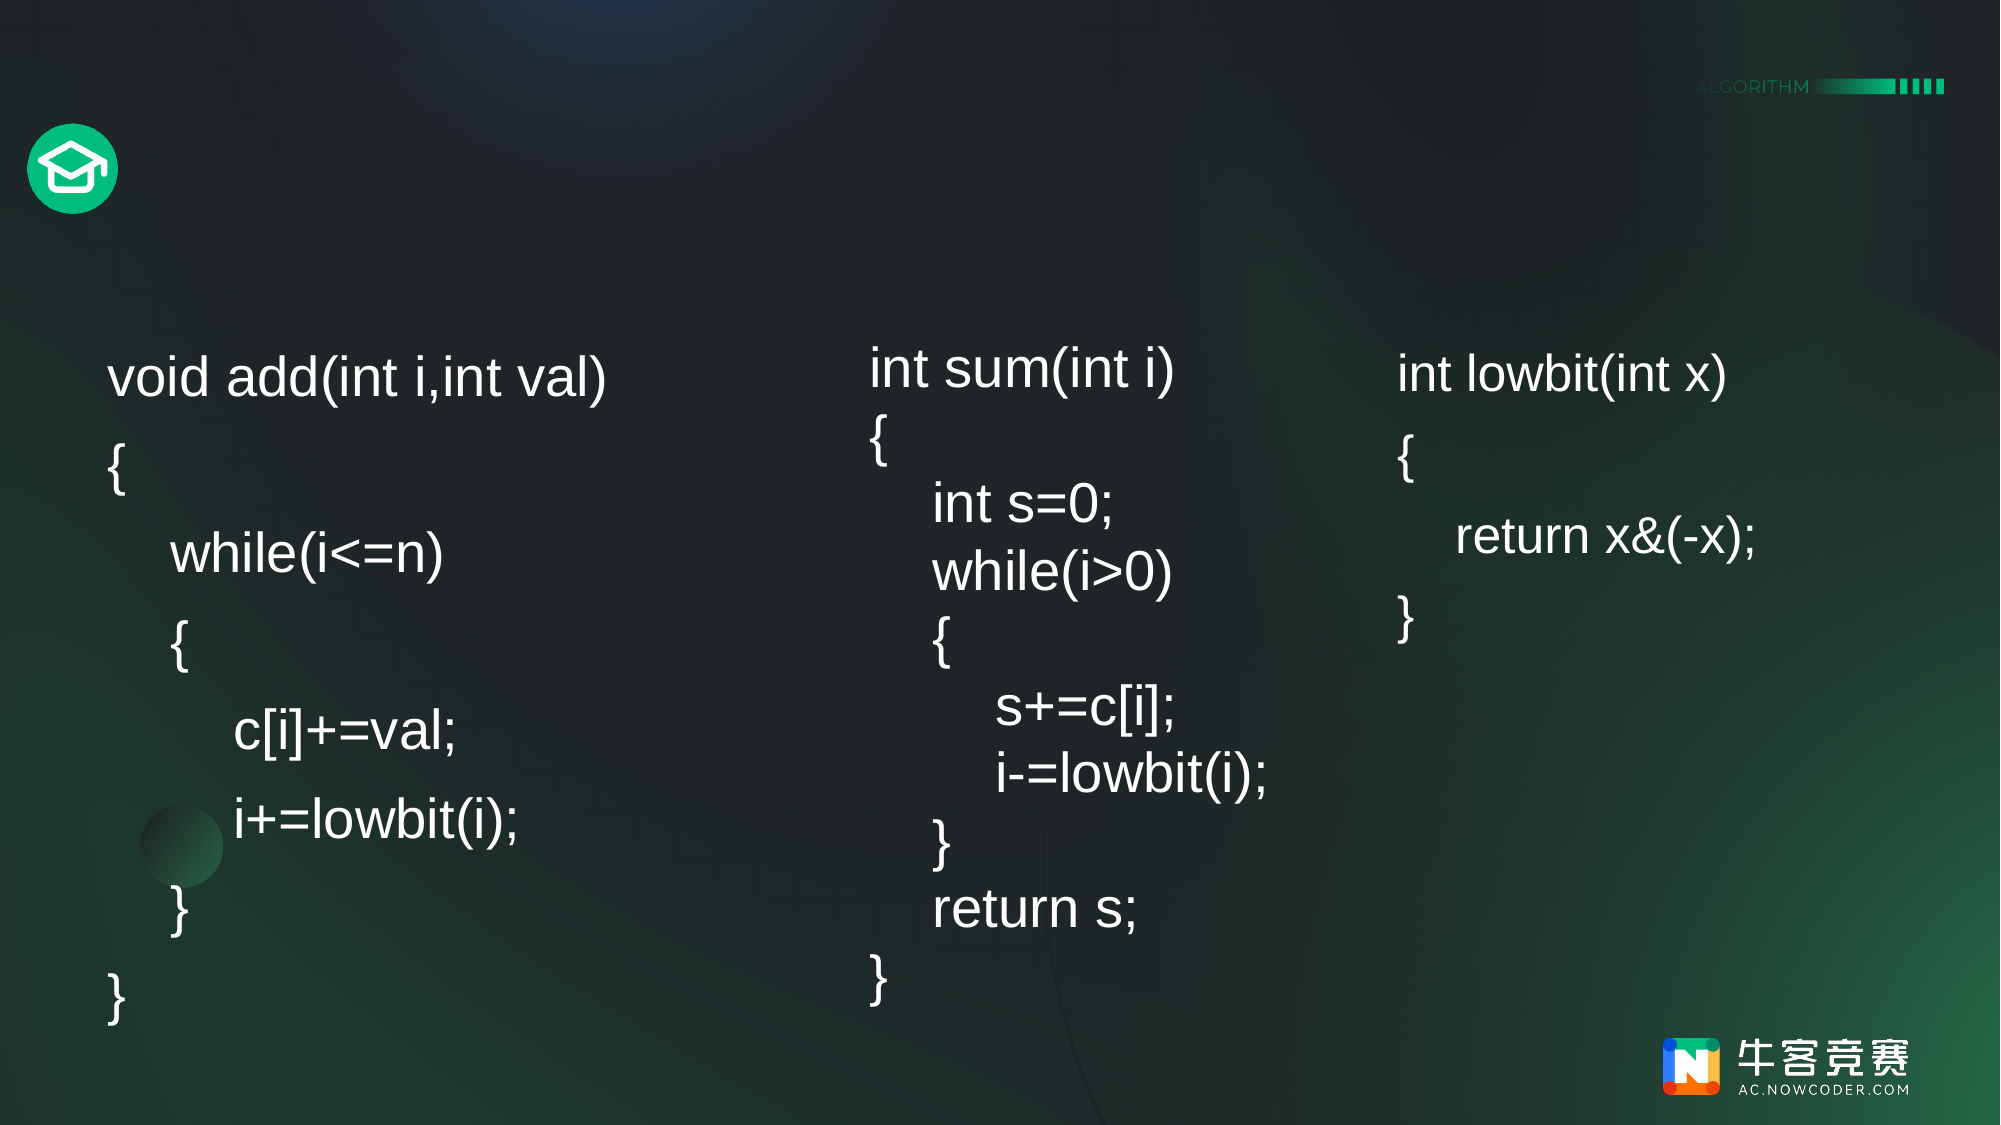

#

int sum(int i)
{
    int s=0;
    while(i>0)
    {
        s+=c[i];
        i-=lowbit(i);
    }
    return s;
}

void add(int i,int val)
{
    while(i<=n)
    {
        c[i]+=val;
        i+=lowbit(i);
    }
}
int lowbit(int x)
{
    return x&(-x);
}